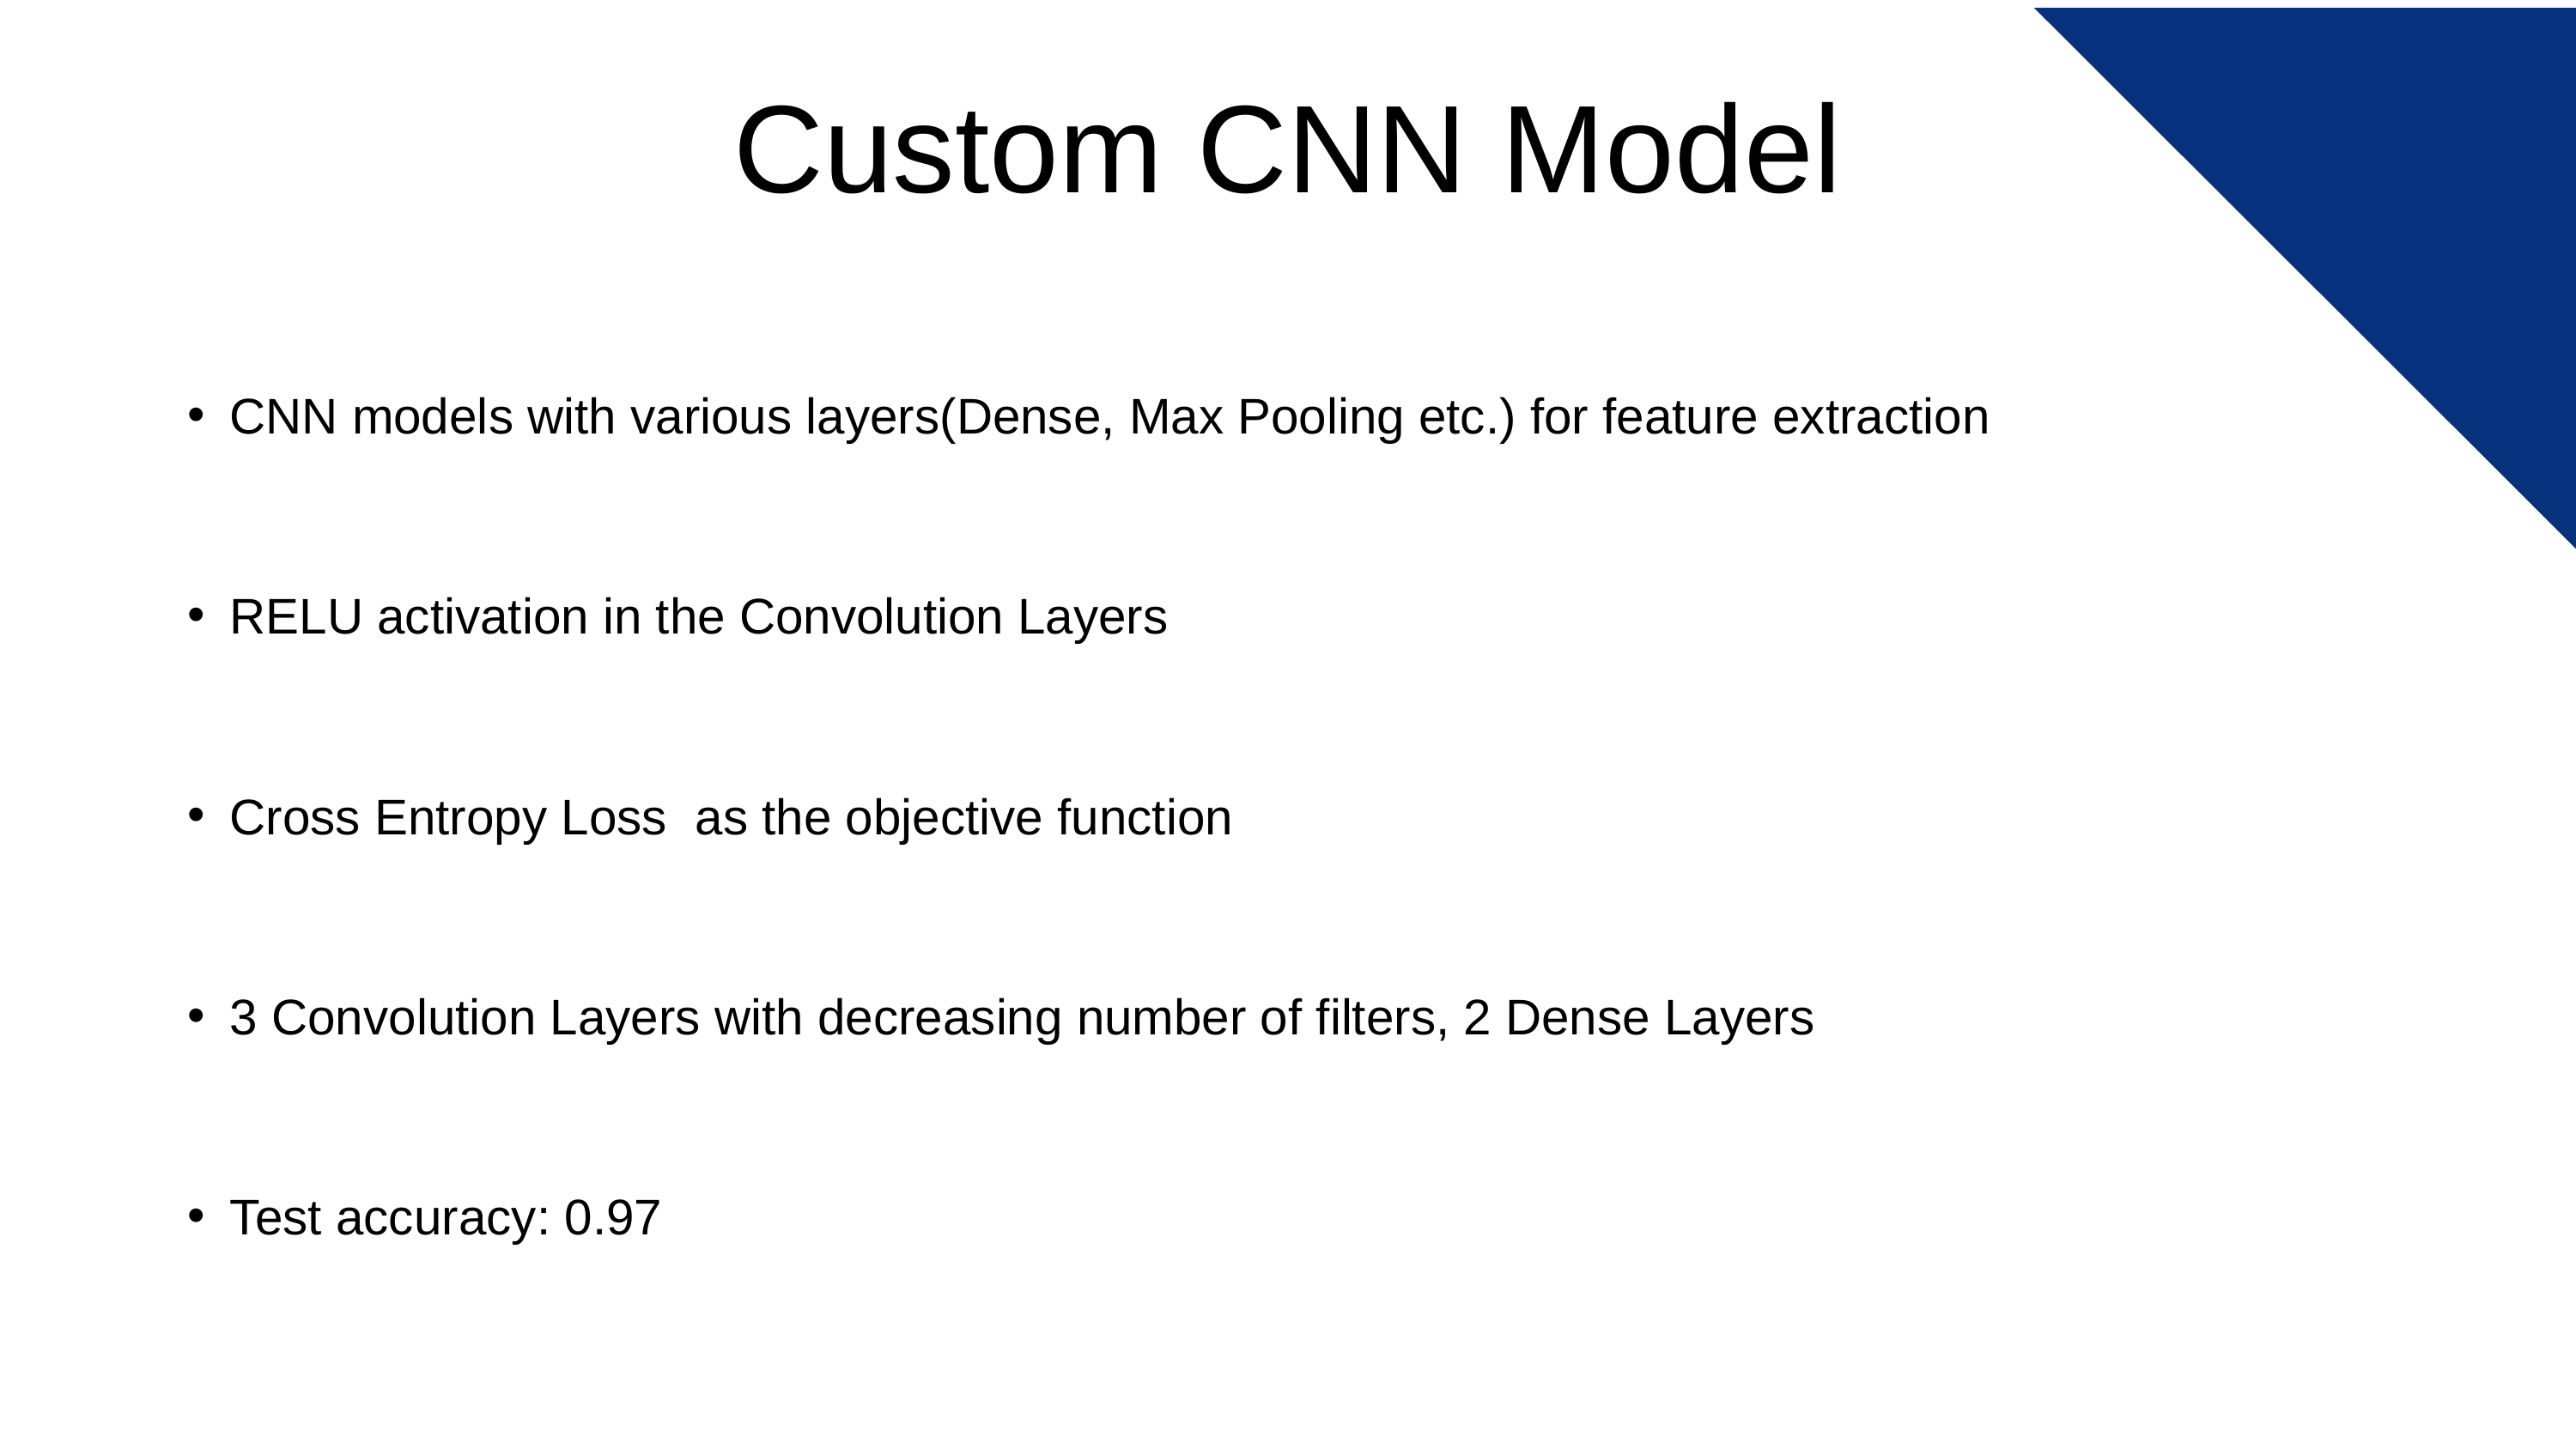

Custom CNN Model

CNN models with various layers(Dense, Max Pooling etc.) for feature extraction

RELU activation in the Convolution Layers

Cross Entropy Loss  as the objective function

3 Convolution Layers with decreasing number of filters, 2 Dense Layers

Test accuracy: 0.97